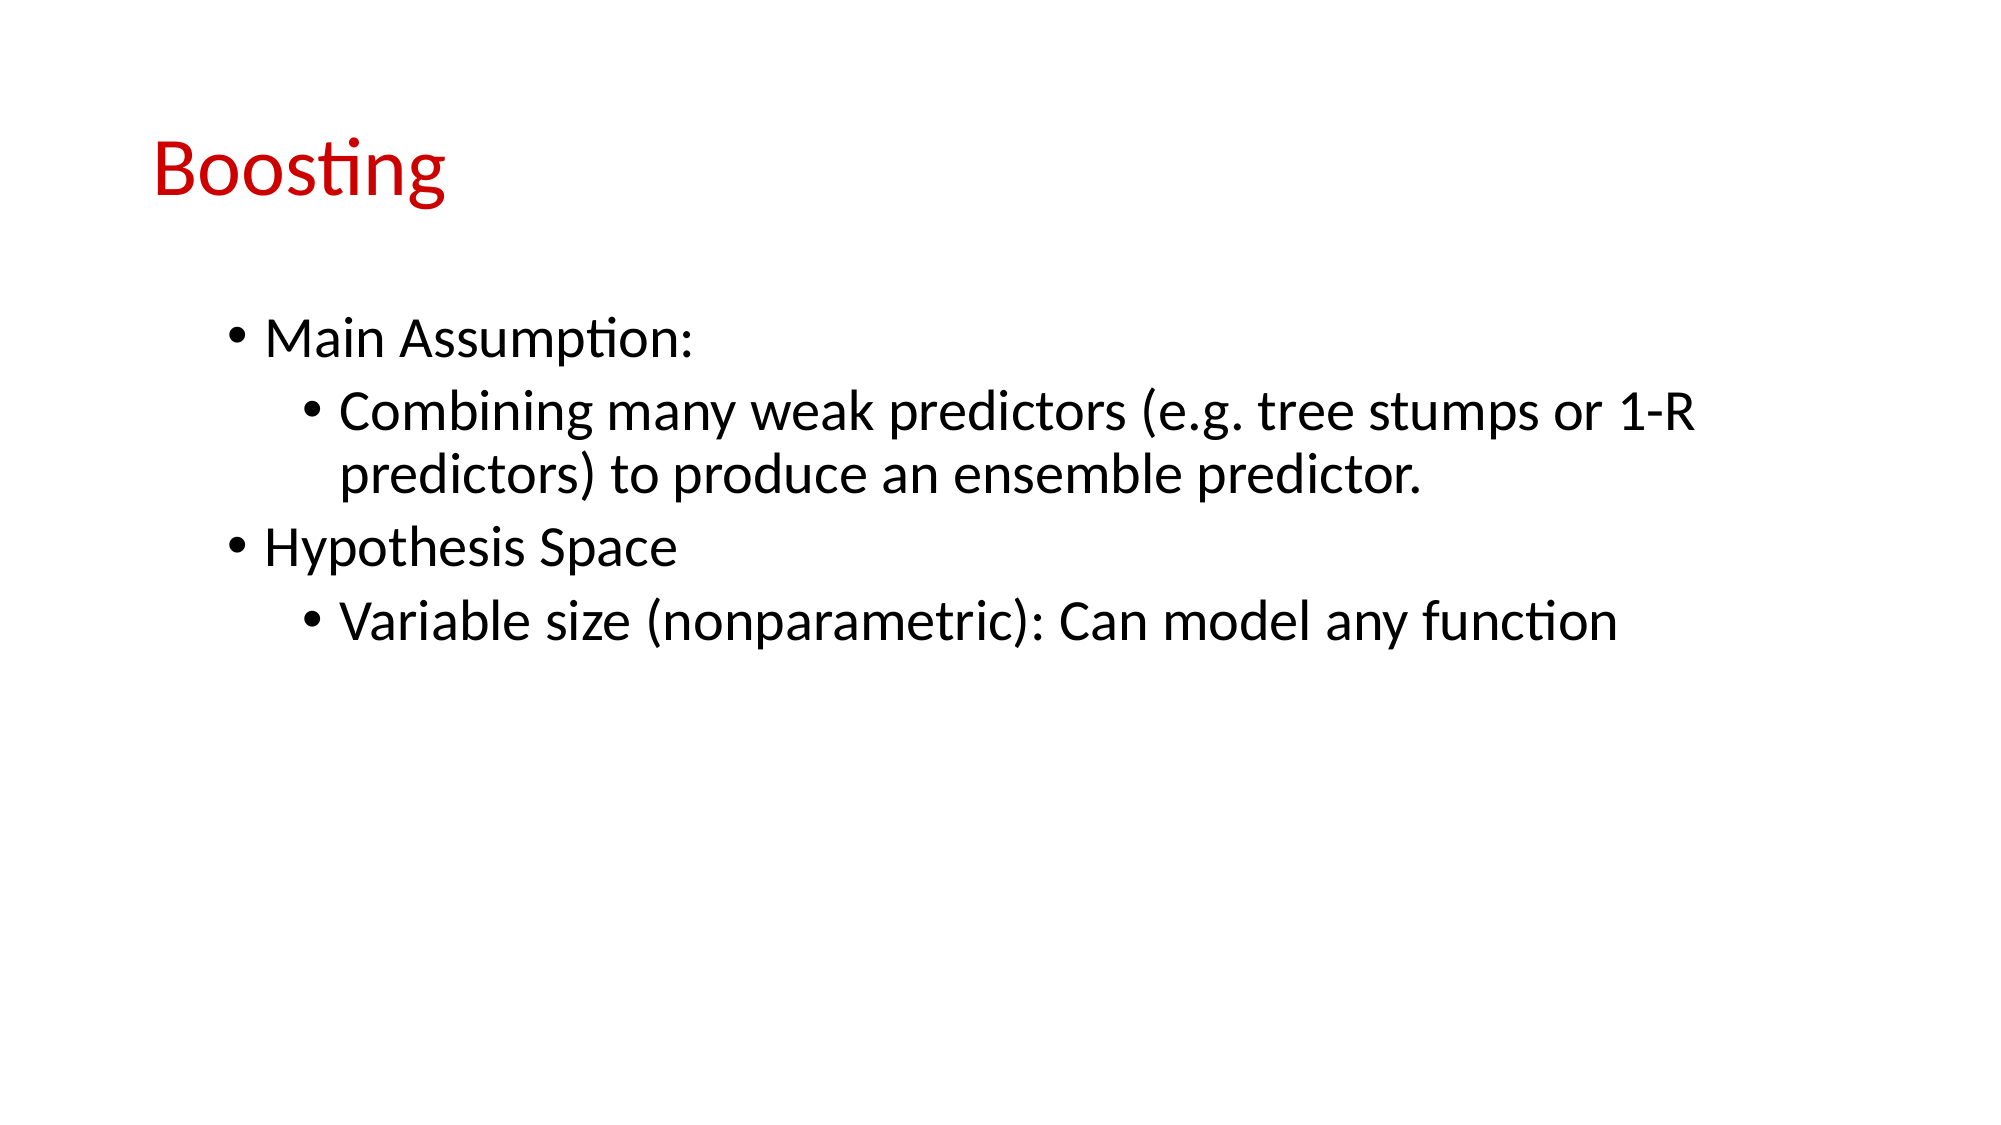

# Boosting
Main Assumption:
Combining many weak predictors (e.g. tree stumps or 1-R predictors) to produce an ensemble predictor.
Hypothesis Space
Variable size (nonparametric): Can model any function